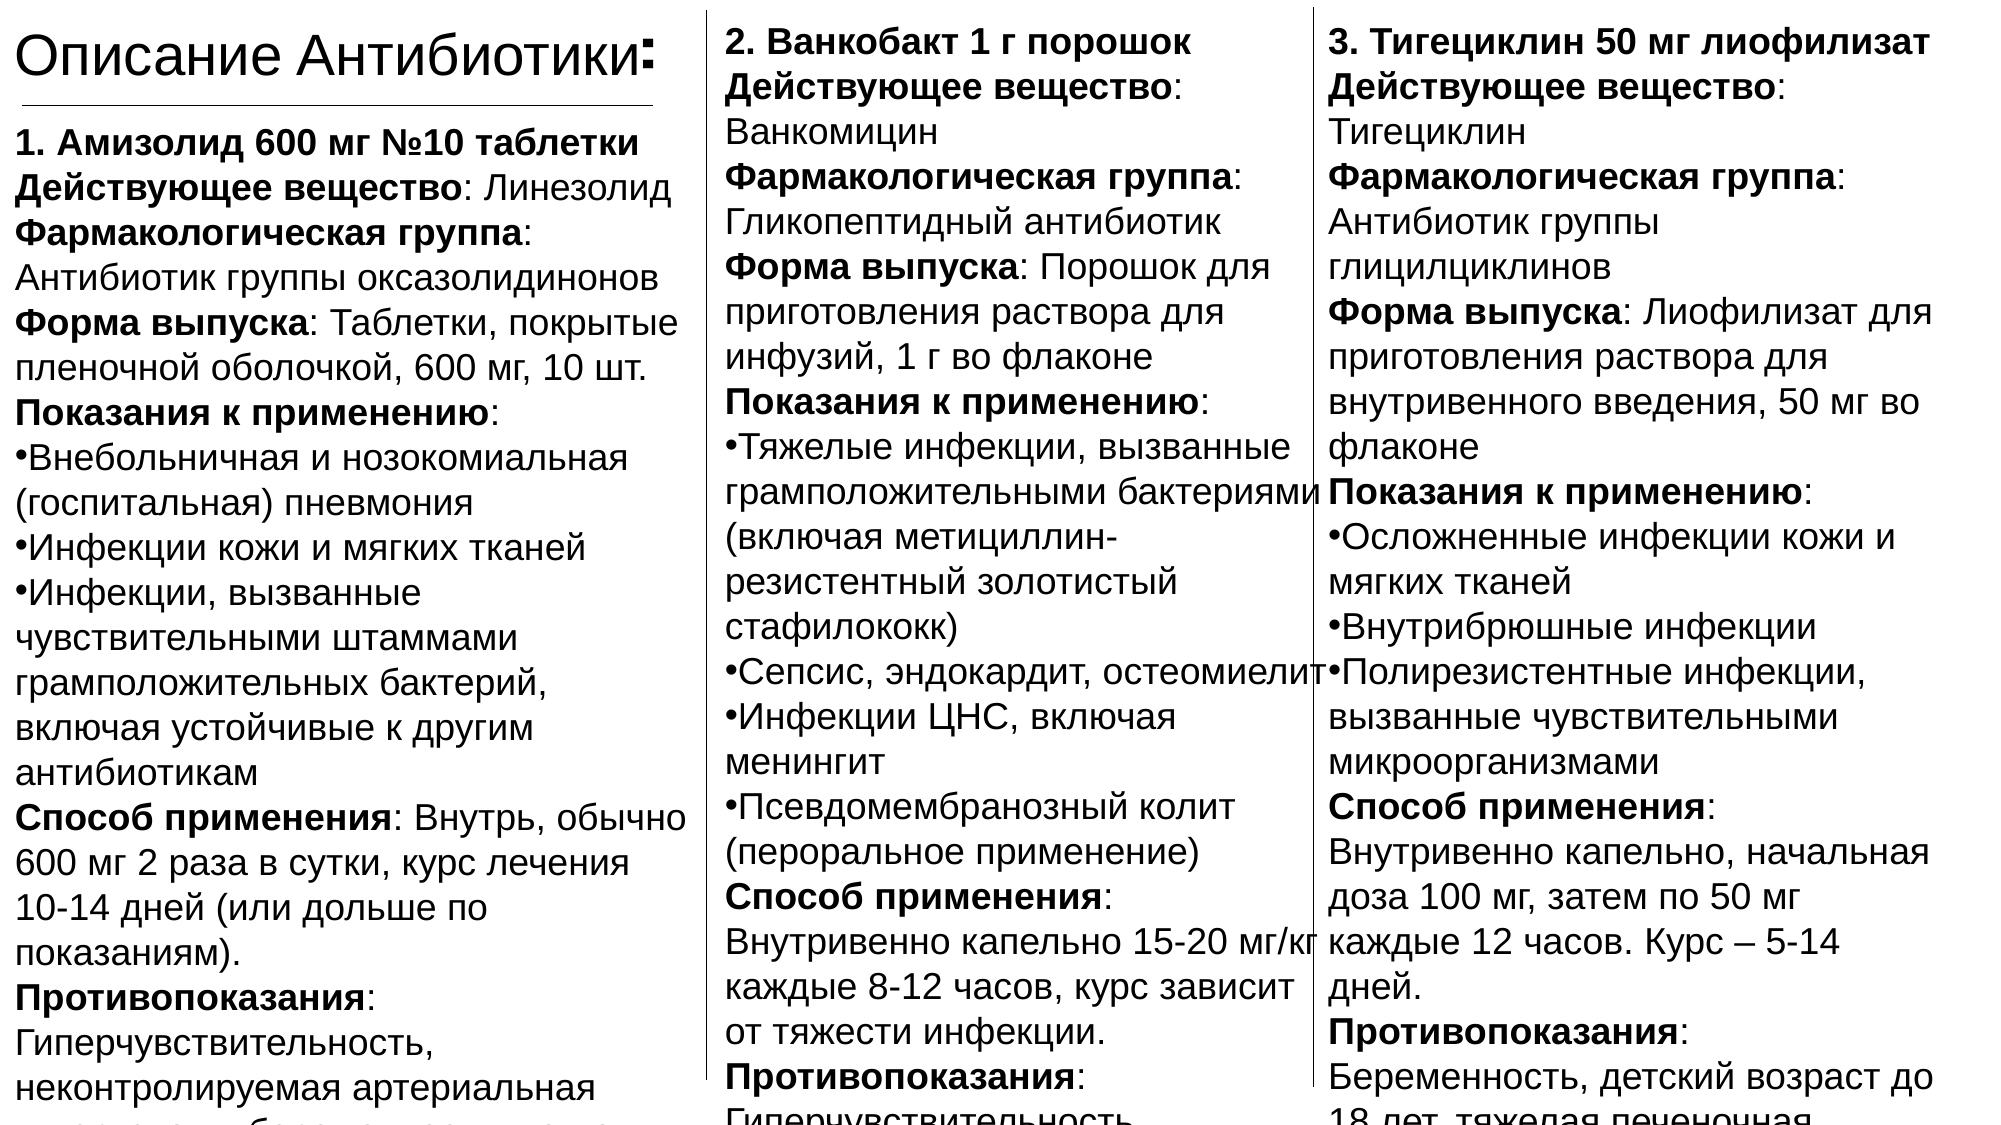

Описание Антибиотики:
2. Ванкобакт 1 г порошок
Действующее вещество: Ванкомицин
Фармакологическая группа: Гликопептидный антибиотик
Форма выпуска: Порошок для приготовления раствора для инфузий, 1 г во флаконе
Показания к применению:
Тяжелые инфекции, вызванные грамположительными бактериями (включая метициллин-резистентный золотистый стафилококк)
Сепсис, эндокардит, остеомиелит
Инфекции ЦНС, включая менингит
Псевдомембранозный колит (пероральное применение)
Способ применения: Внутривенно капельно 15-20 мг/кг каждые 8-12 часов, курс зависит от тяжести инфекции.
Противопоказания: Гиперчувствительность, беременность, хроническая почечная недостаточность.
Побочные эффекты: Нефротоксичность, ототоксичность, "синдром красной шеи", аллергические реакции.
3. Тигециклин 50 мг лиофилизат
Действующее вещество: Тигециклин
Фармакологическая группа: Антибиотик группы глицилциклинов
Форма выпуска: Лиофилизат для приготовления раствора для внутривенного введения, 50 мг во флаконе
Показания к применению:
Осложненные инфекции кожи и мягких тканей
Внутрибрюшные инфекции
Полирезистентные инфекции, вызванные чувствительными микроорганизмами
Способ применения: Внутривенно капельно, начальная доза 100 мг, затем по 50 мг каждые 12 часов. Курс – 5-14 дней.
Противопоказания: Беременность, детский возраст до 18 лет, тяжелая печеночная недостаточность.
Побочные эффекты: Тошнота, рвота, диарея, повышение уровня печеночных ферментов, фотосенсибилизация.
1. Амизолид 600 мг №10 таблетки
Действующее вещество: Линезолид
Фармакологическая группа: Антибиотик группы оксазолидинонов
Форма выпуска: Таблетки, покрытые пленочной оболочкой, 600 мг, 10 шт.
Показания к применению:
Внебольничная и нозокомиальная (госпитальная) пневмония
Инфекции кожи и мягких тканей
Инфекции, вызванные чувствительными штаммами грамположительных бактерий, включая устойчивые к другим антибиотикам
Способ применения: Внутрь, обычно 600 мг 2 раза в сутки, курс лечения 10-14 дней (или дольше по показаниям).
Противопоказания: Гиперчувствительность, неконтролируемая артериальная гипертензия, беременность, лактация, детский возраст до 12 лет.
Побочные эффекты: Диспепсия, головная боль, повышение АД, миелосупрессия при длительном применении.